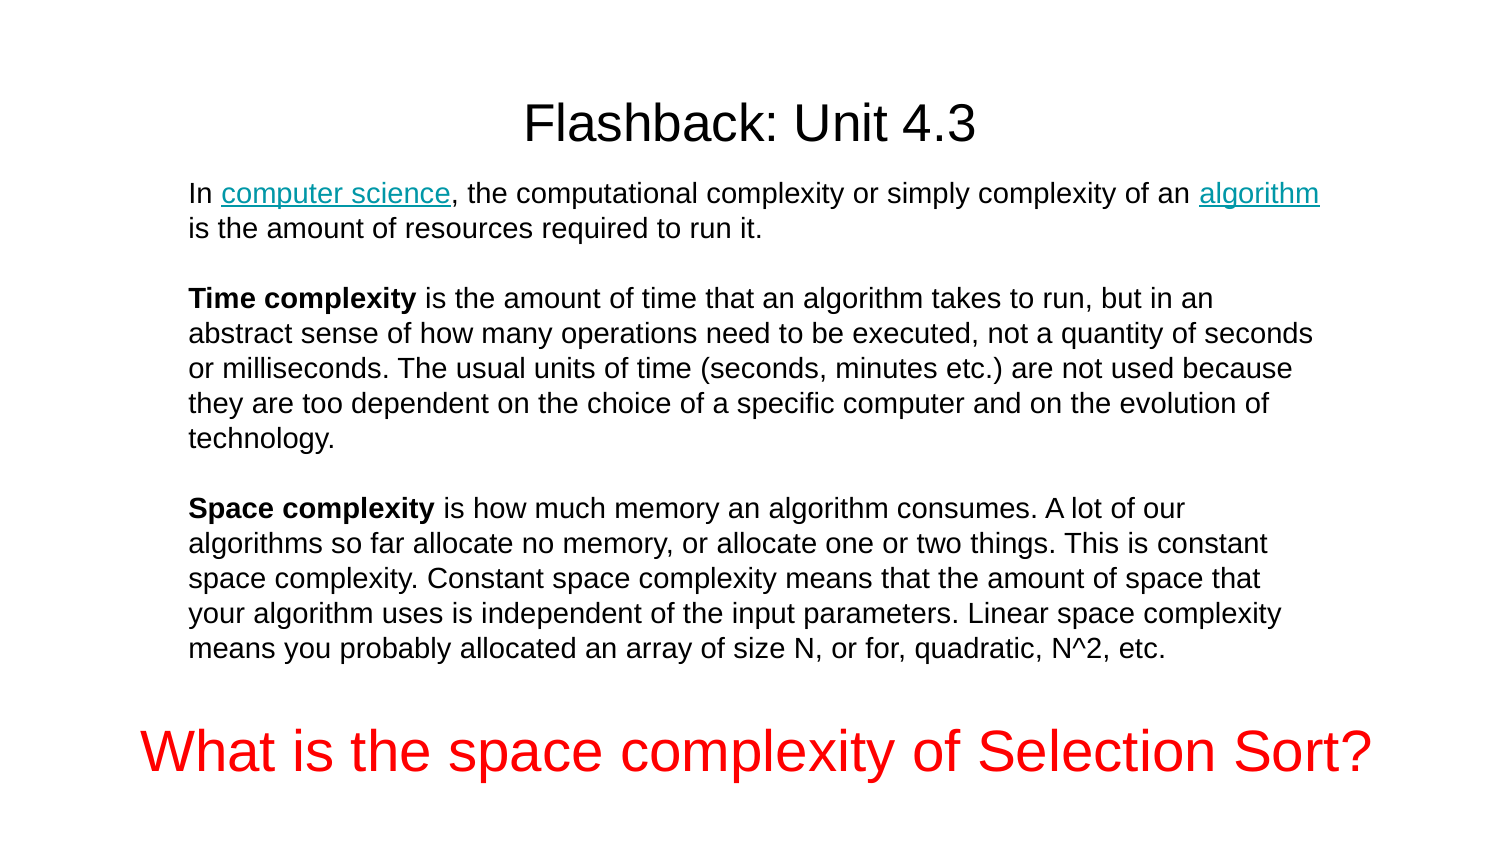

# Flashback: Unit 4.3
In computer science, the computational complexity or simply complexity of an algorithm is the amount of resources required to run it.

Time complexity is the amount of time that an algorithm takes to run, but in an abstract sense of how many operations need to be executed, not a quantity of seconds or milliseconds. The usual units of time (seconds, minutes etc.) are not used because they are too dependent on the choice of a specific computer and on the evolution of technology.

Space complexity is how much memory an algorithm consumes. A lot of our algorithms so far allocate no memory, or allocate one or two things. This is constant space complexity. Constant space complexity means that the amount of space that your algorithm uses is independent of the input parameters. Linear space complexity means you probably allocated an array of size N, or for, quadratic, N^2, etc.
What is the space complexity of Selection Sort?